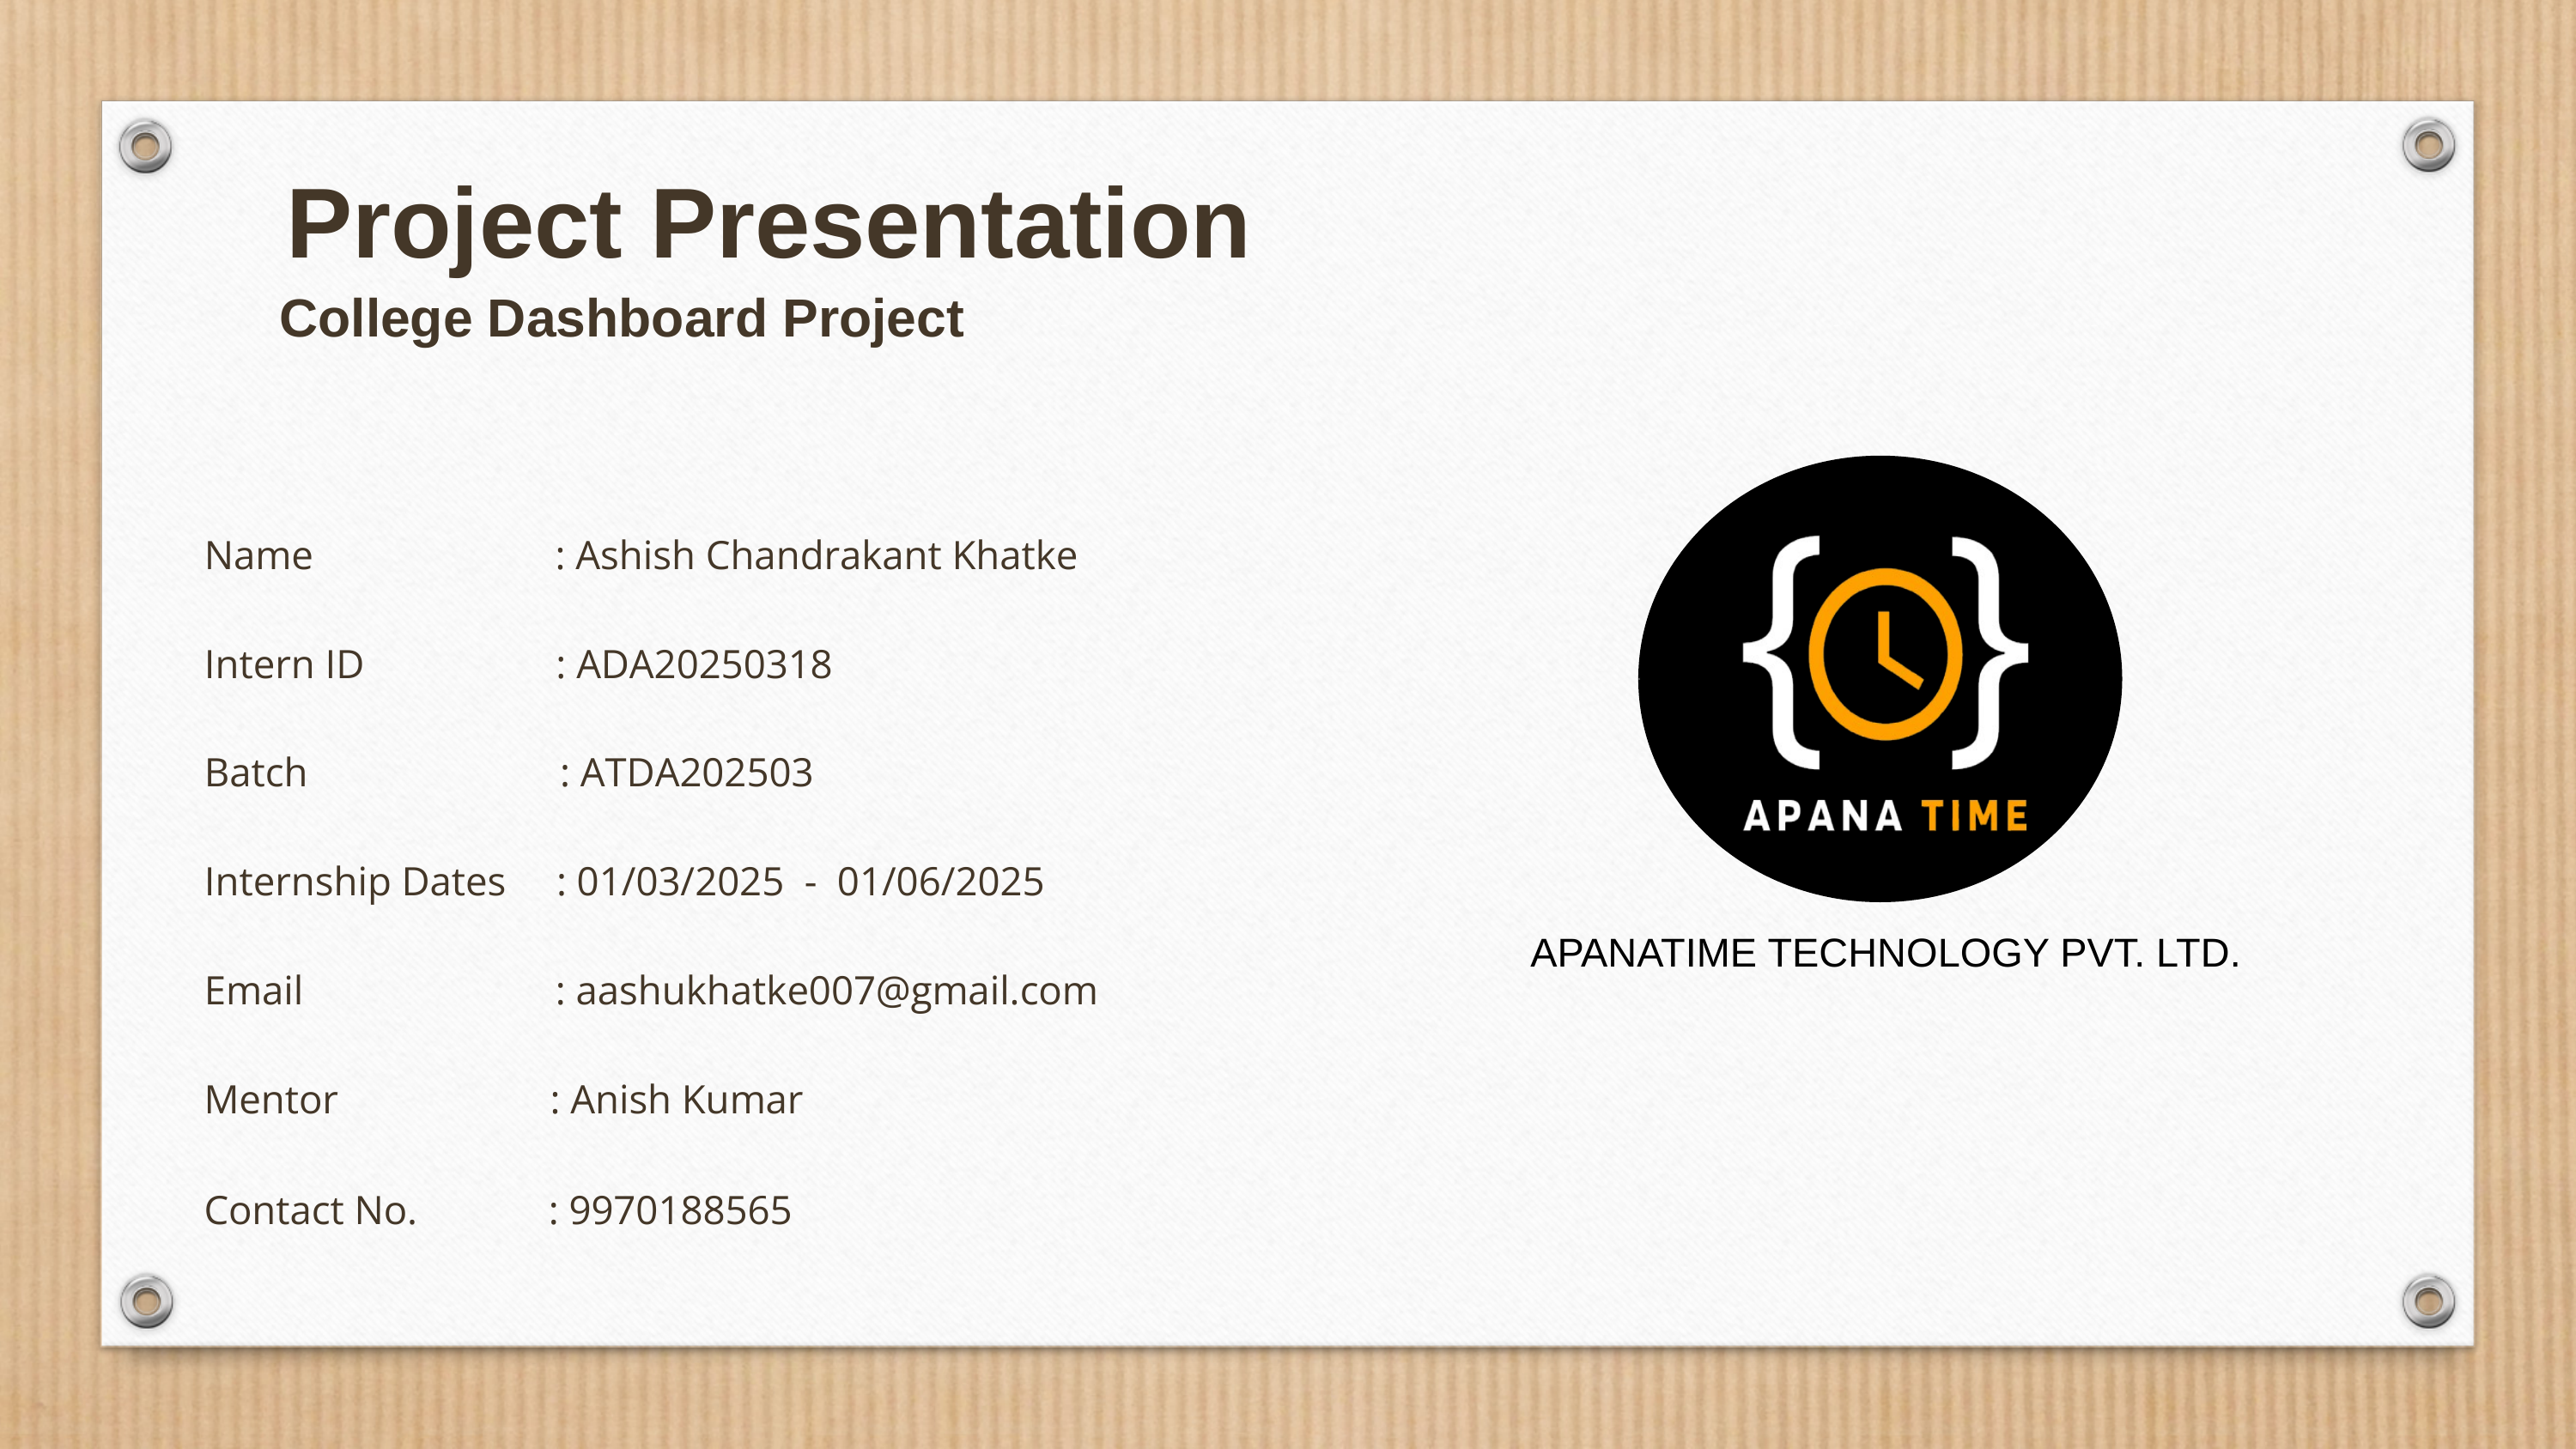

Project Presentation

College Dashboard Project

Name                        : Ashish Chandrakant Khatke

Intern ID                   : ADA20250318

Batch                         : ATDA202503

Internship Dates     : 01/03/2025  -  01/06/2025

APANATIME TECHNOLOGY PVT. LTD.

Email                         : aashukhatke007@gmail.com

Mentor                     : Anish Kumar

Contact No.             : 9970188565